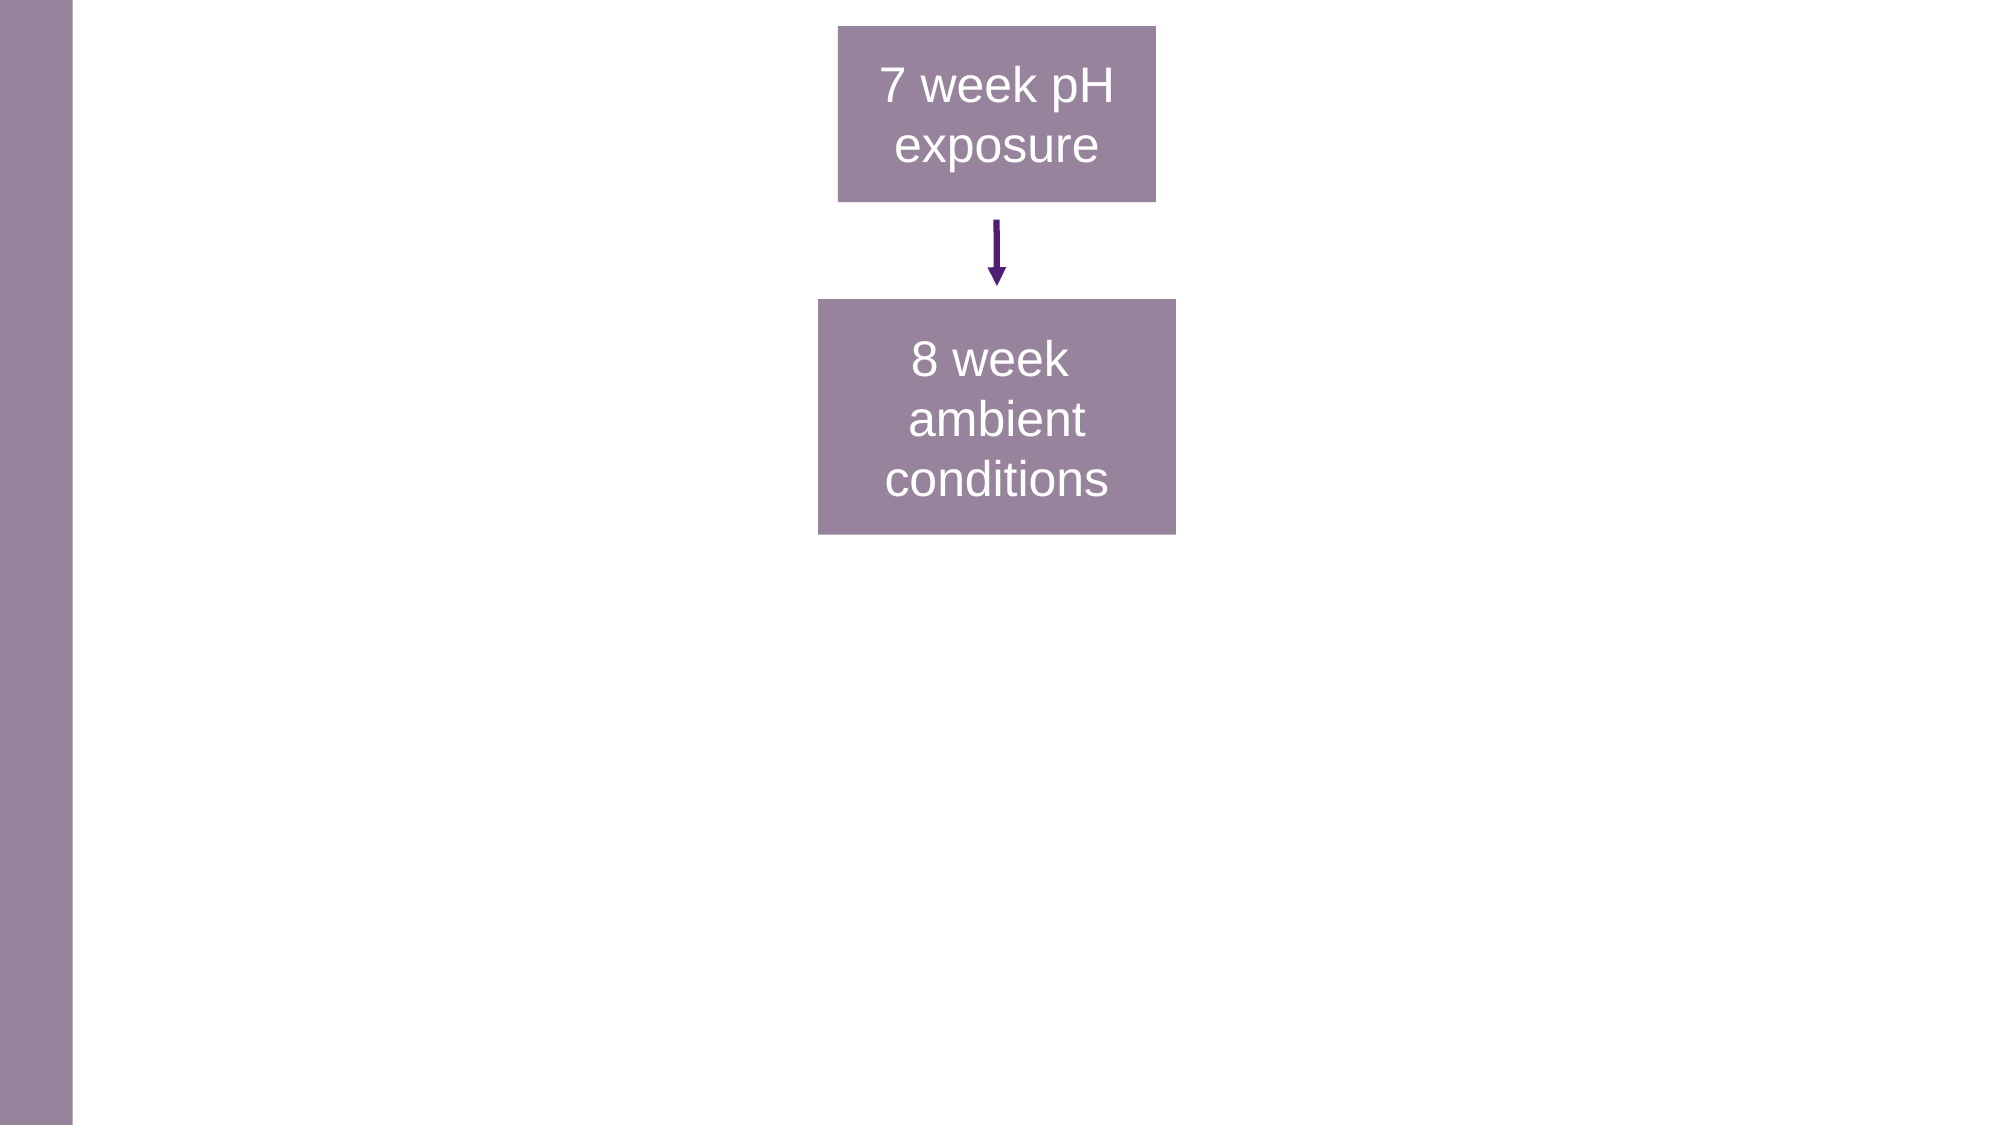

7 week pH exposure
150 oysters

8 week
ambient conditions